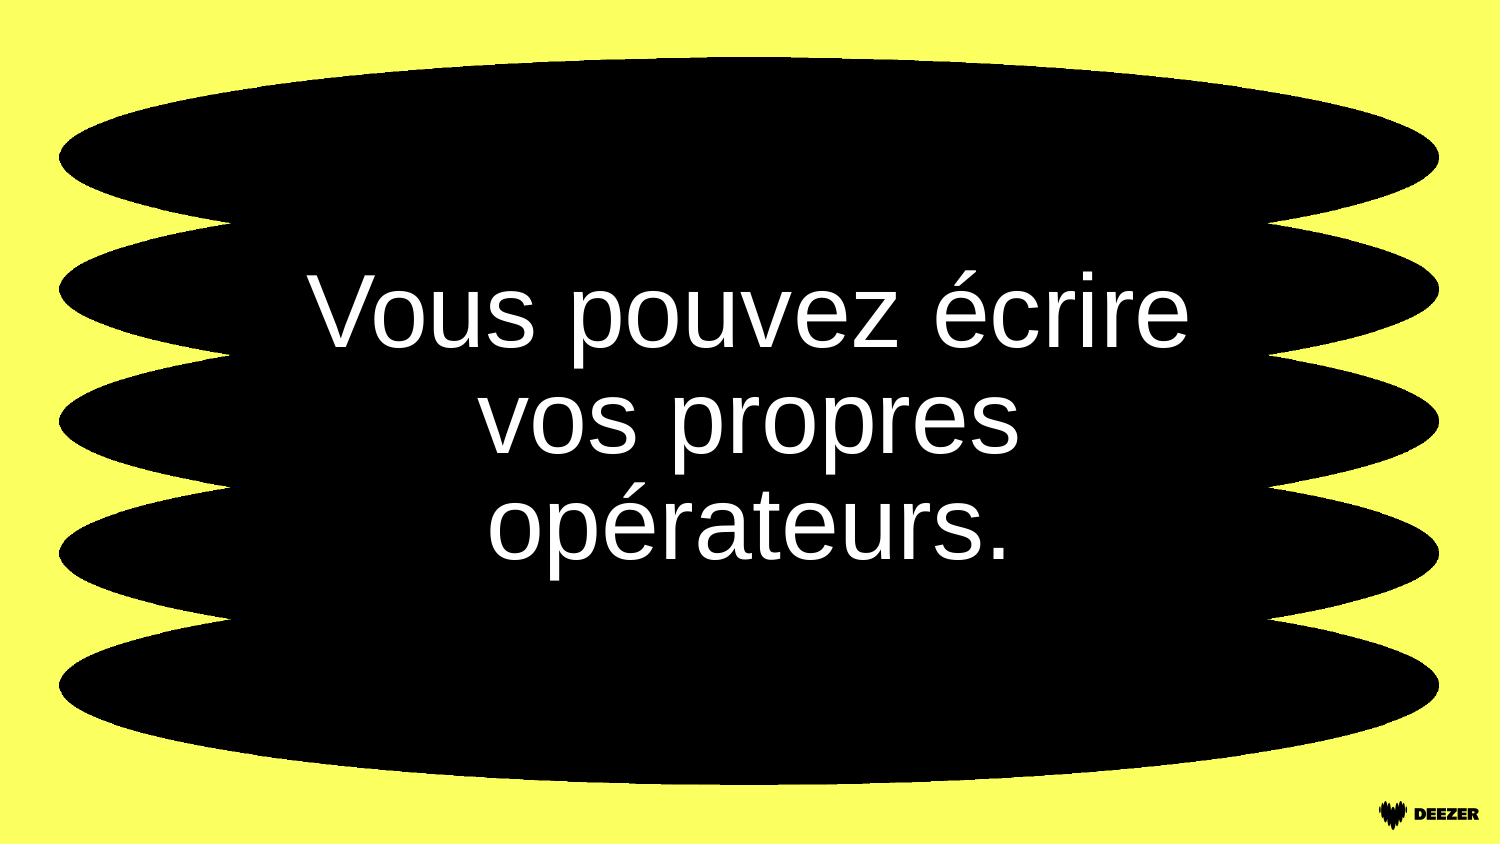

# Vous pouvez écrire vos propres opérateurs.